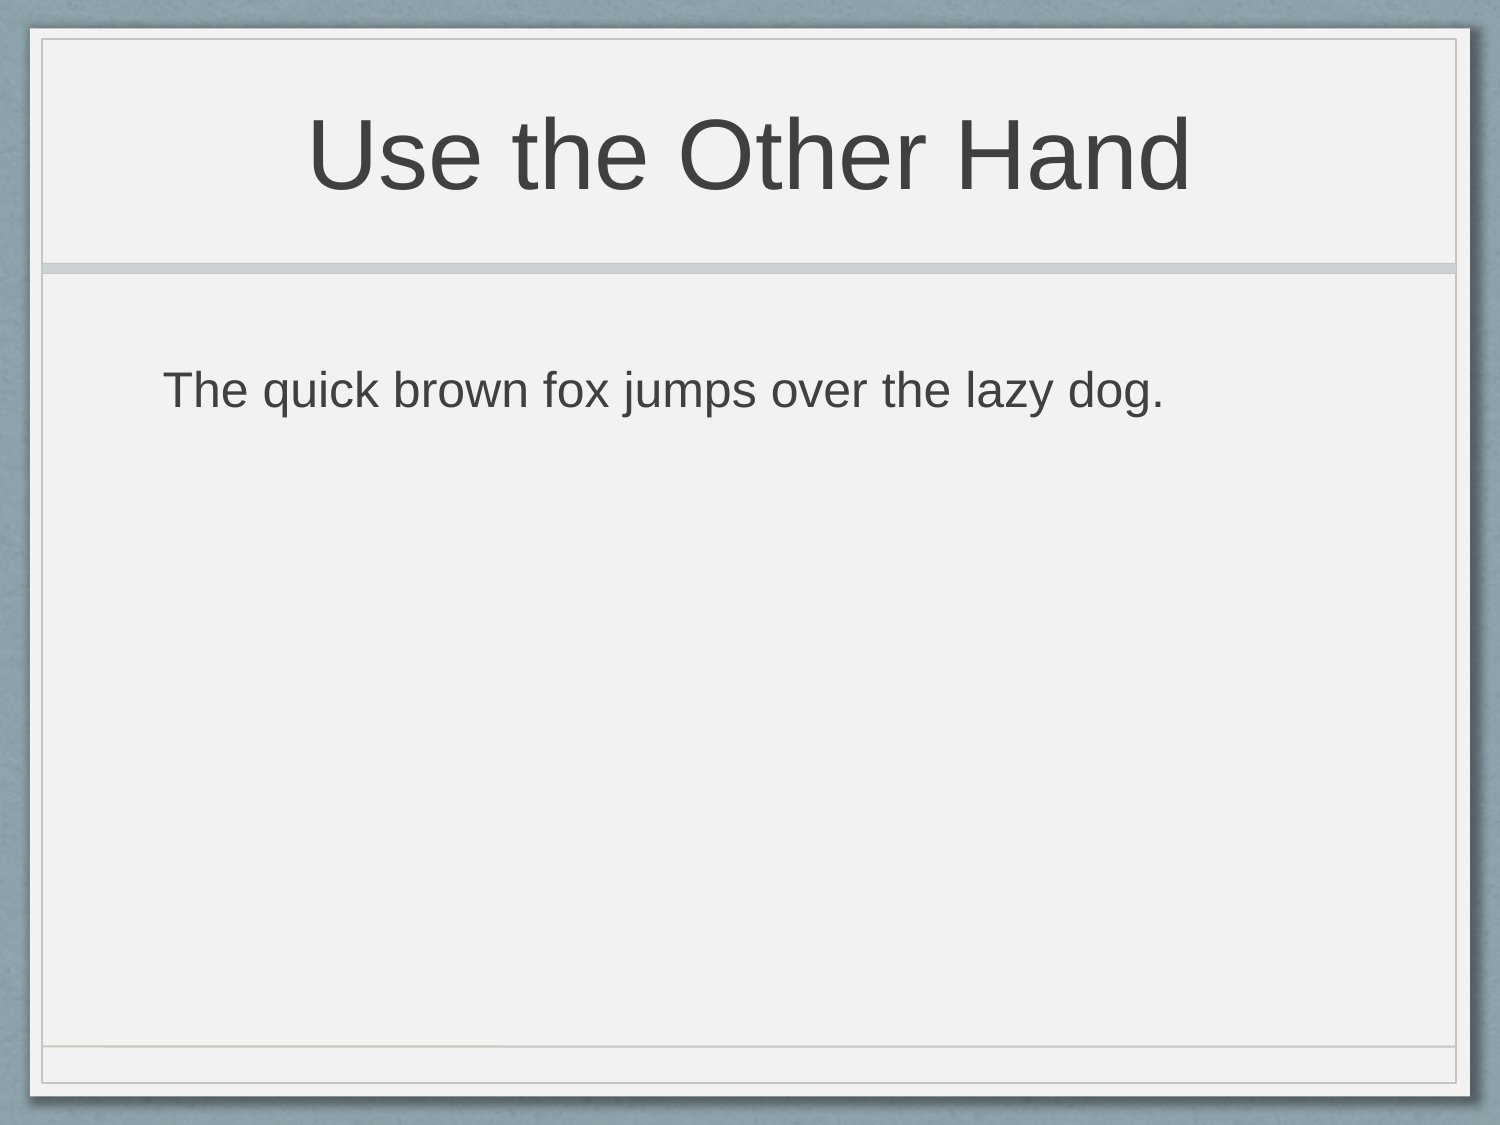

# Use the Other Hand
The quick brown fox jumps over the lazy dog.